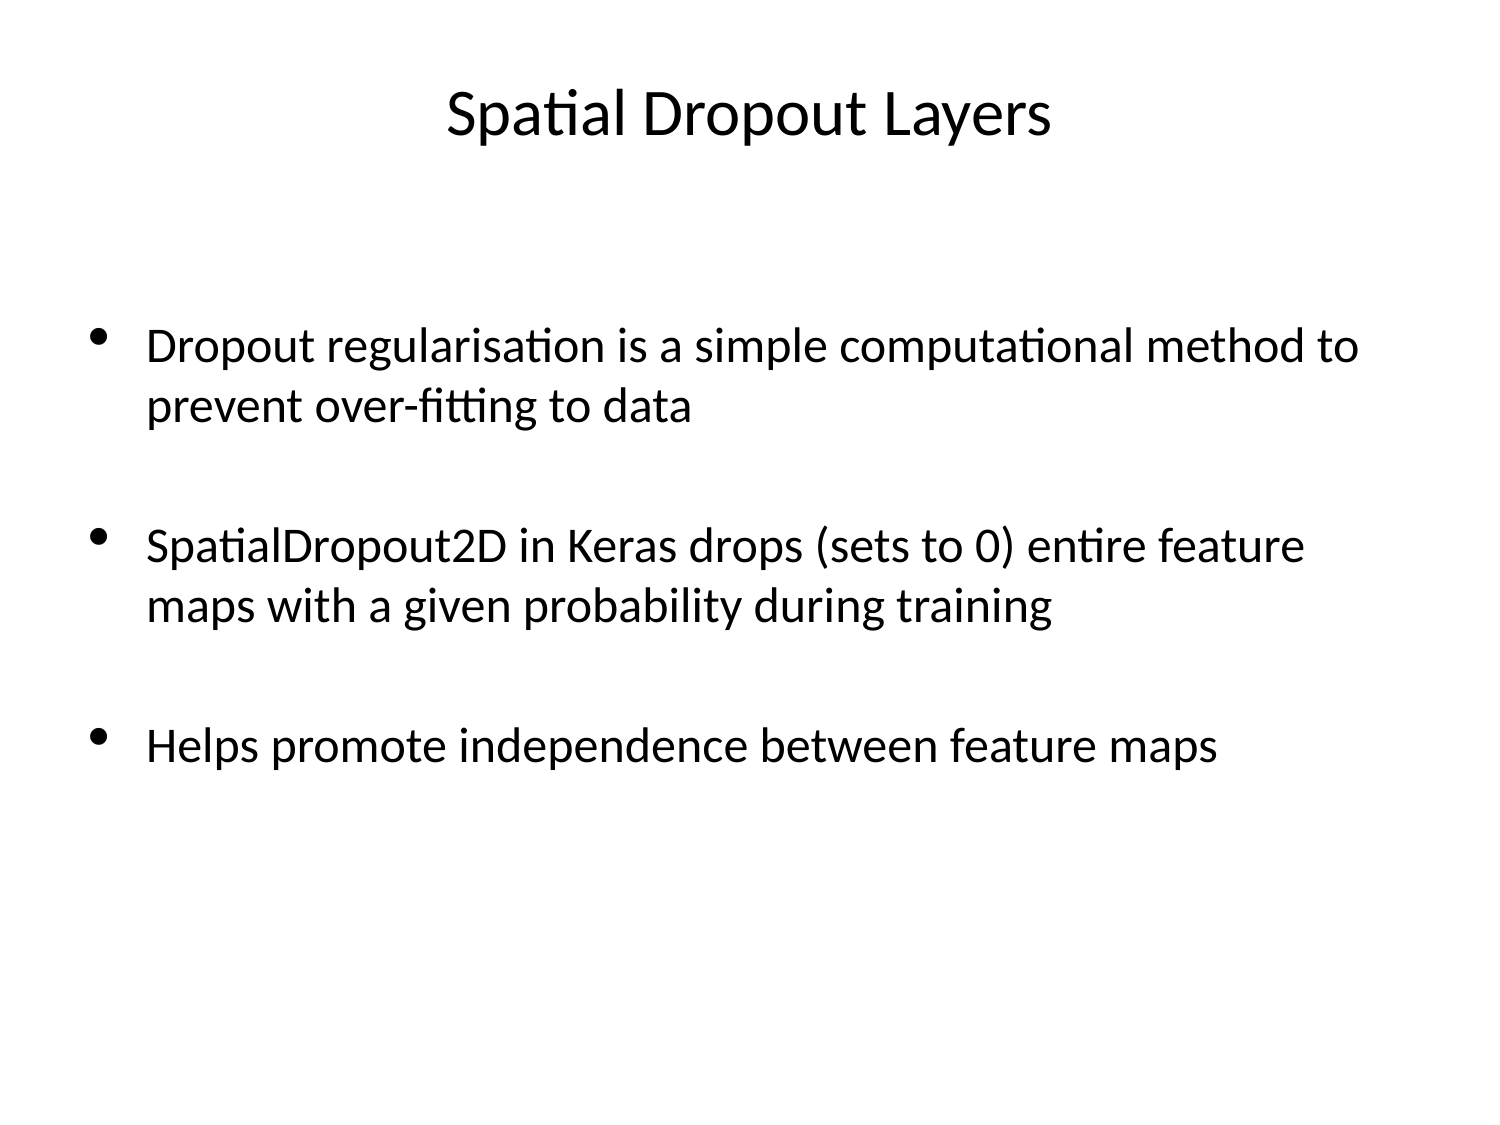

Spatial Dropout Layers
Dropout regularisation is a simple computational method to prevent over-fitting to data

SpatialDropout2D in Keras drops (sets to 0) entire feature maps with a given probability during training

Helps promote independence between feature maps